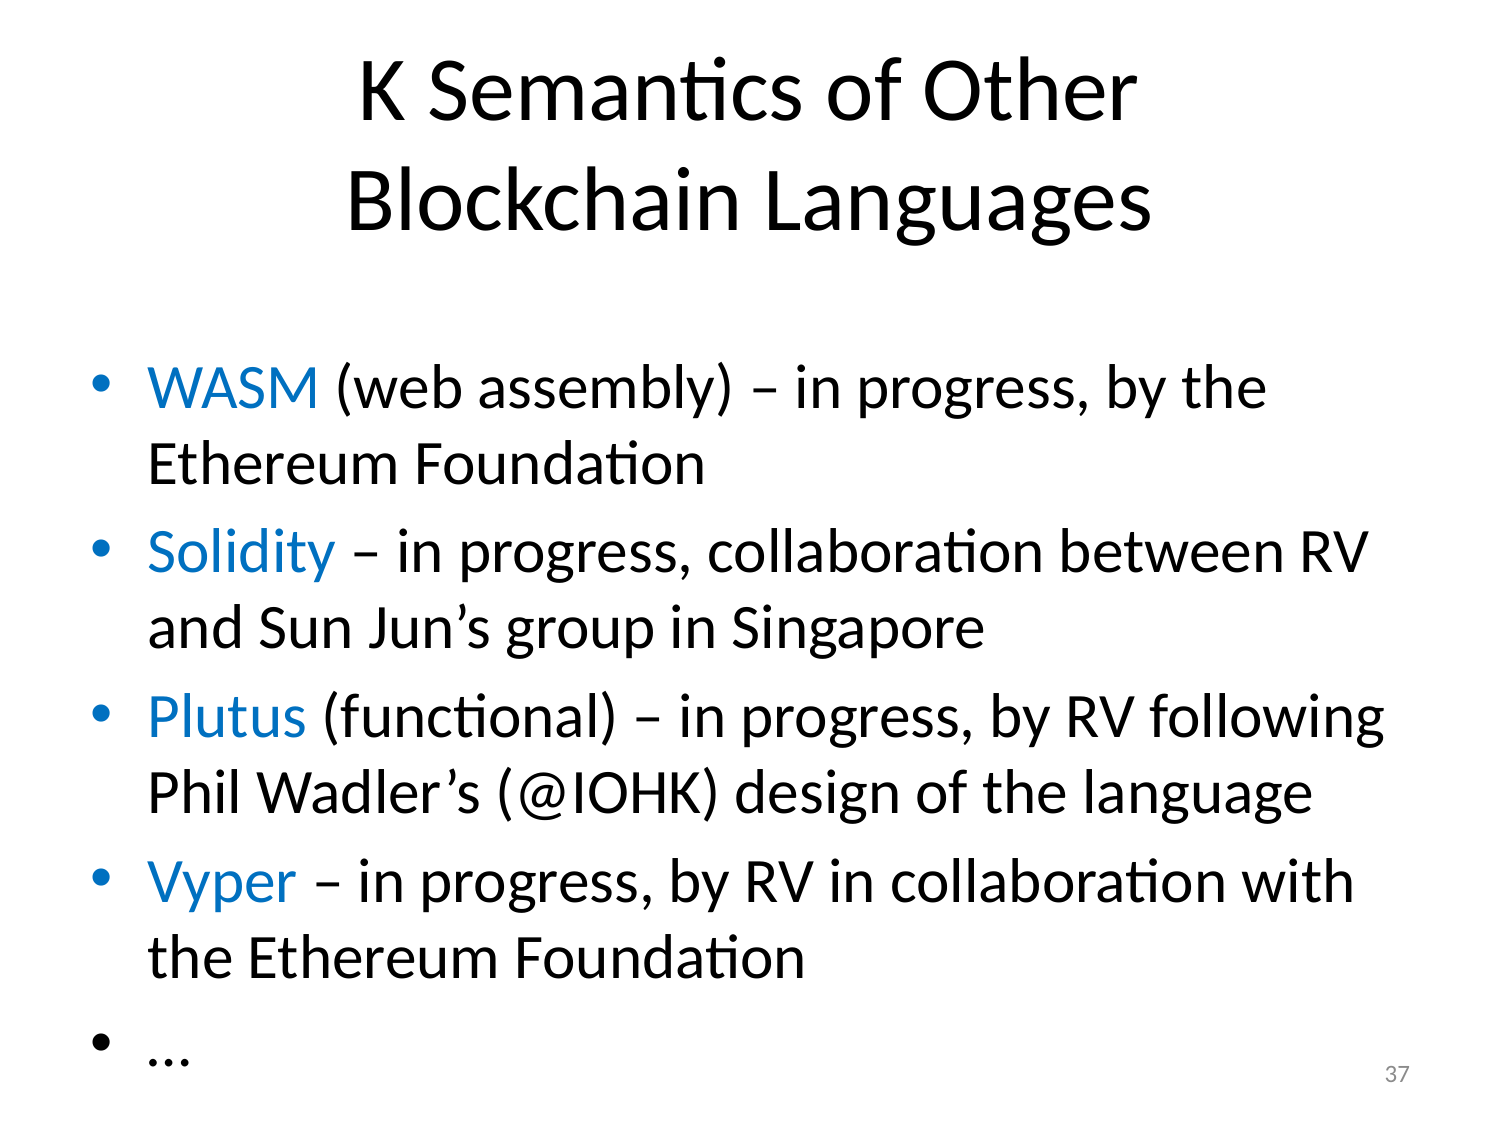

# K Semantics of Other Blockchain Languages
WASM (web assembly) – in progress, by the Ethereum Foundation
Solidity – in progress, collaboration between RV and Sun Jun’s group in Singapore
Plutus (functional) – in progress, by RV following Phil Wadler’s (@IOHK) design of the language
Vyper – in progress, by RV in collaboration with the Ethereum Foundation
…
37